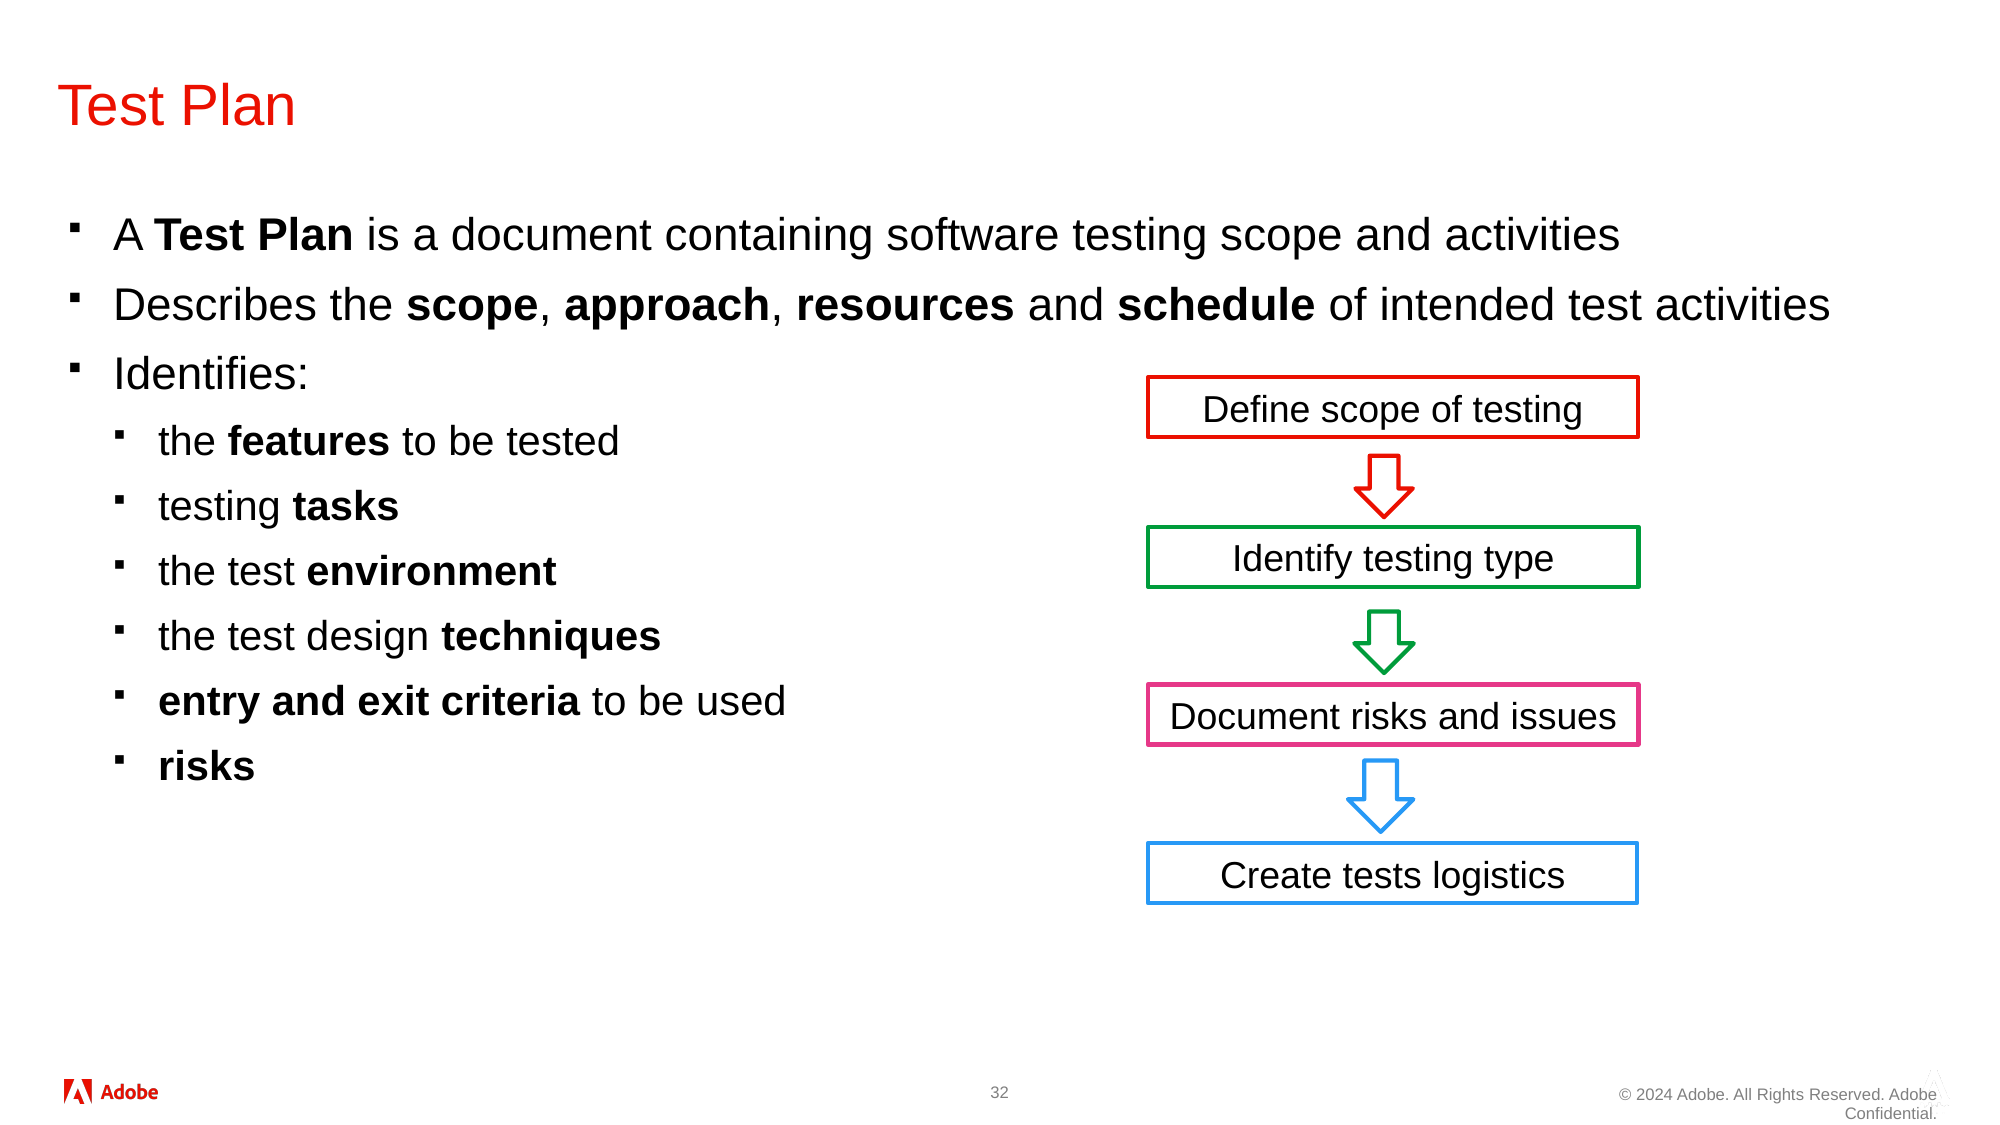

# Test Plan
A Test Plan is a document containing software testing scope and activities
Describes the scope, approach, resources and schedule of intended test activities
Identifies:
the features to be tested
testing tasks
the test environment
the test design techniques
entry and exit criteria to be used
risks
Define scope of testing

Identify testing type

Document risks and issues

Create tests logistics
32